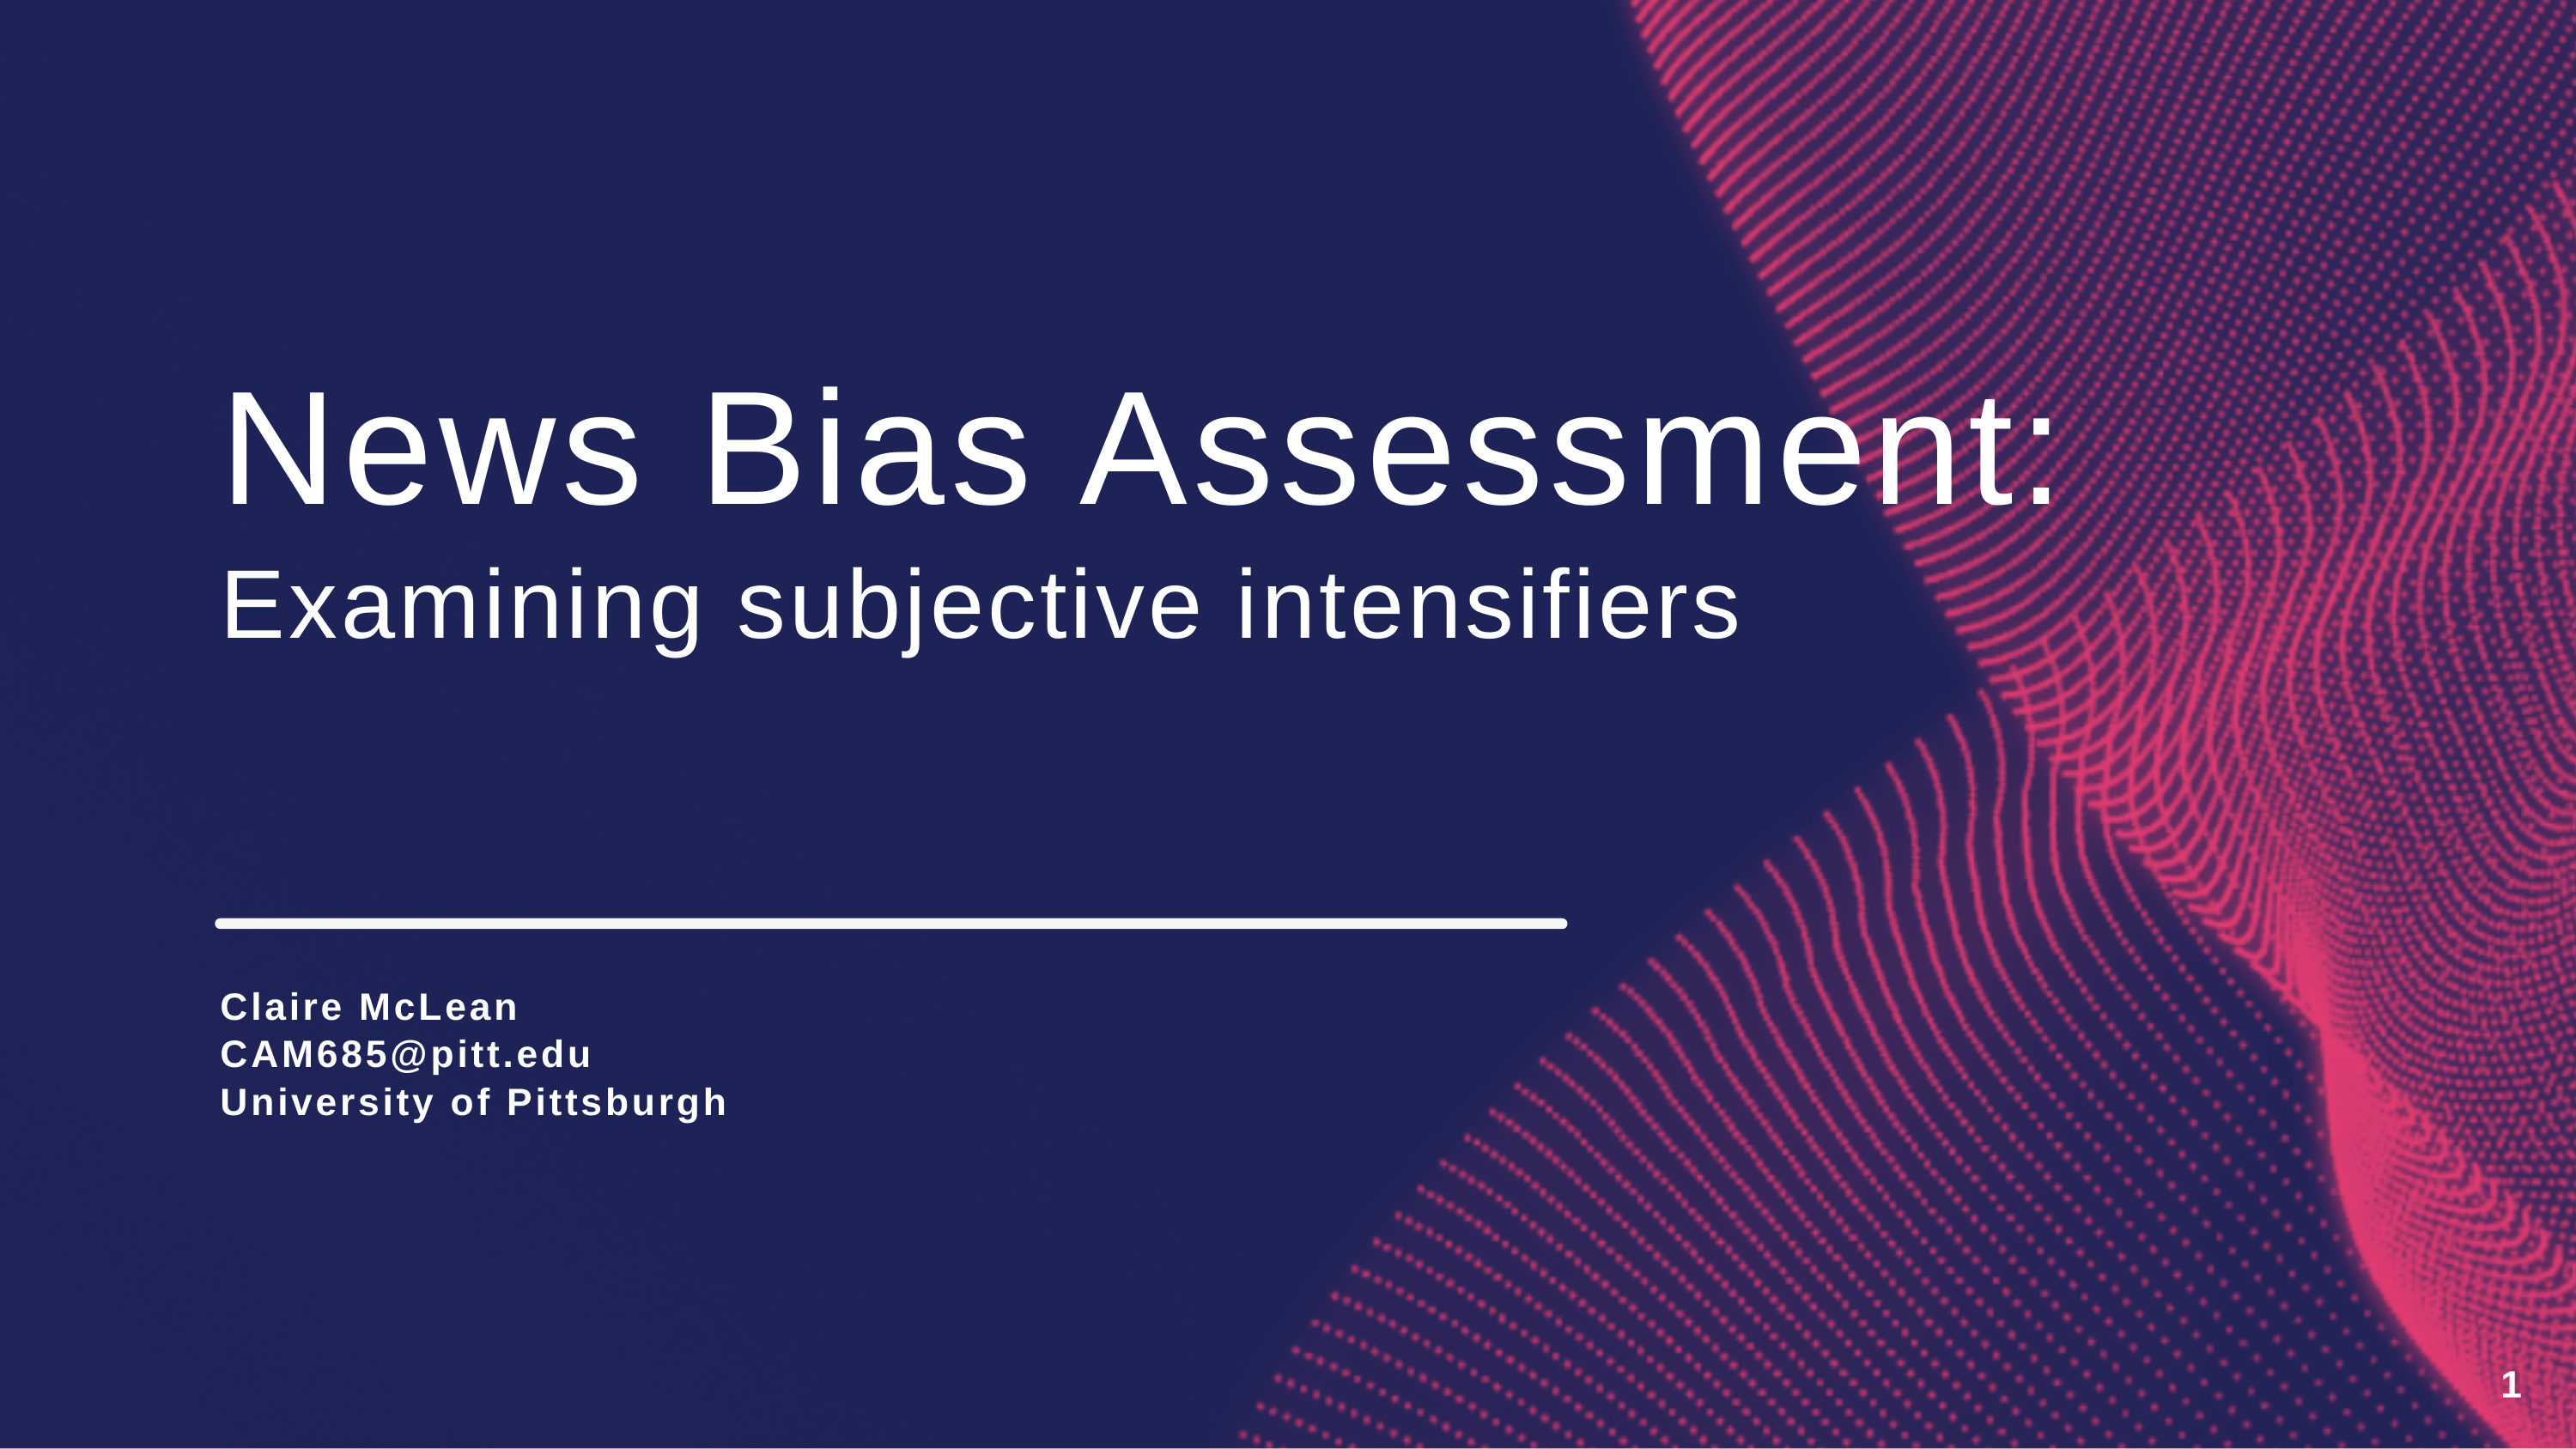

News Bias Assessment:
Examining subjective intensifiers

Claire McLean
CAM685@pitt.edu
University of Pittsburgh
1